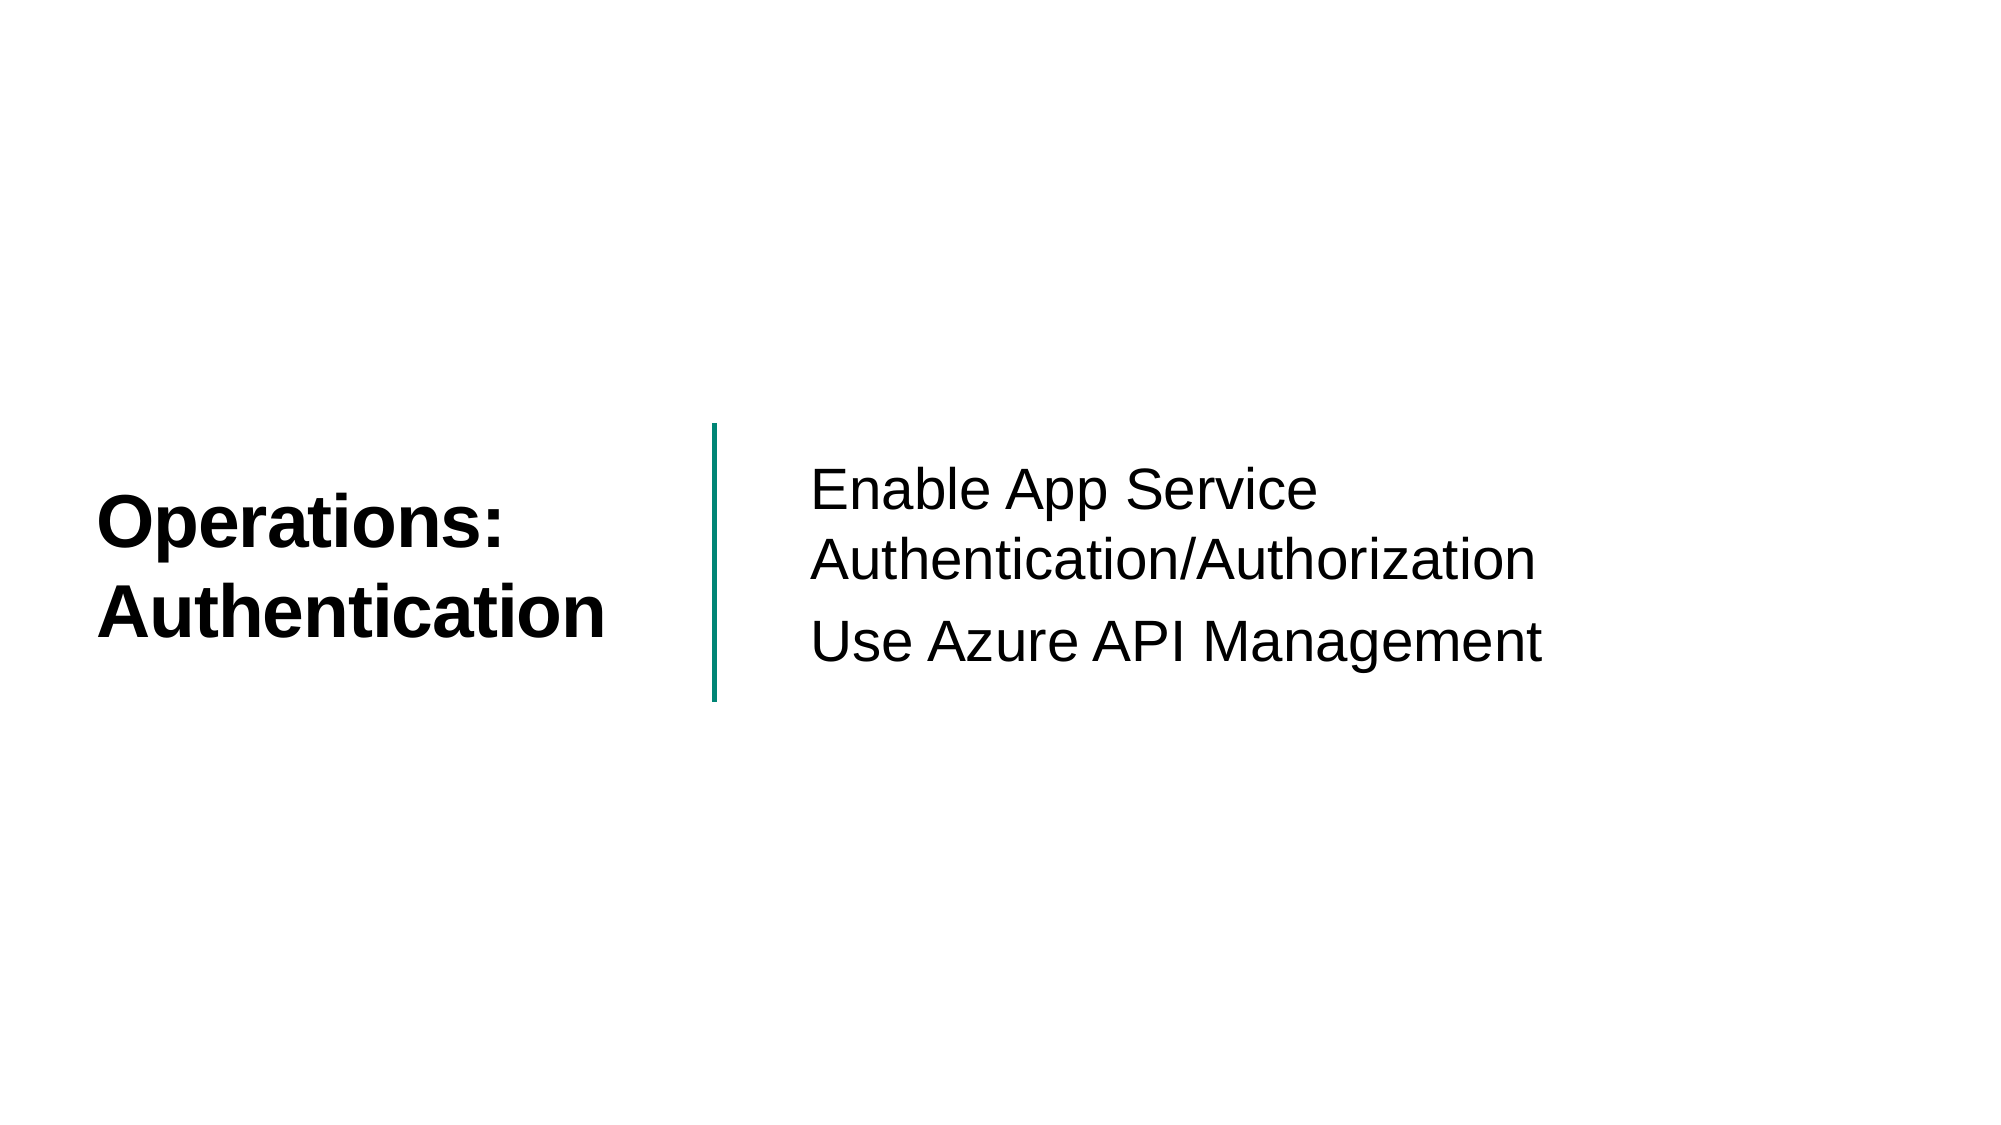

Enable App Service Authentication/Authorization
Use Azure API Management
# Operations: Authentication